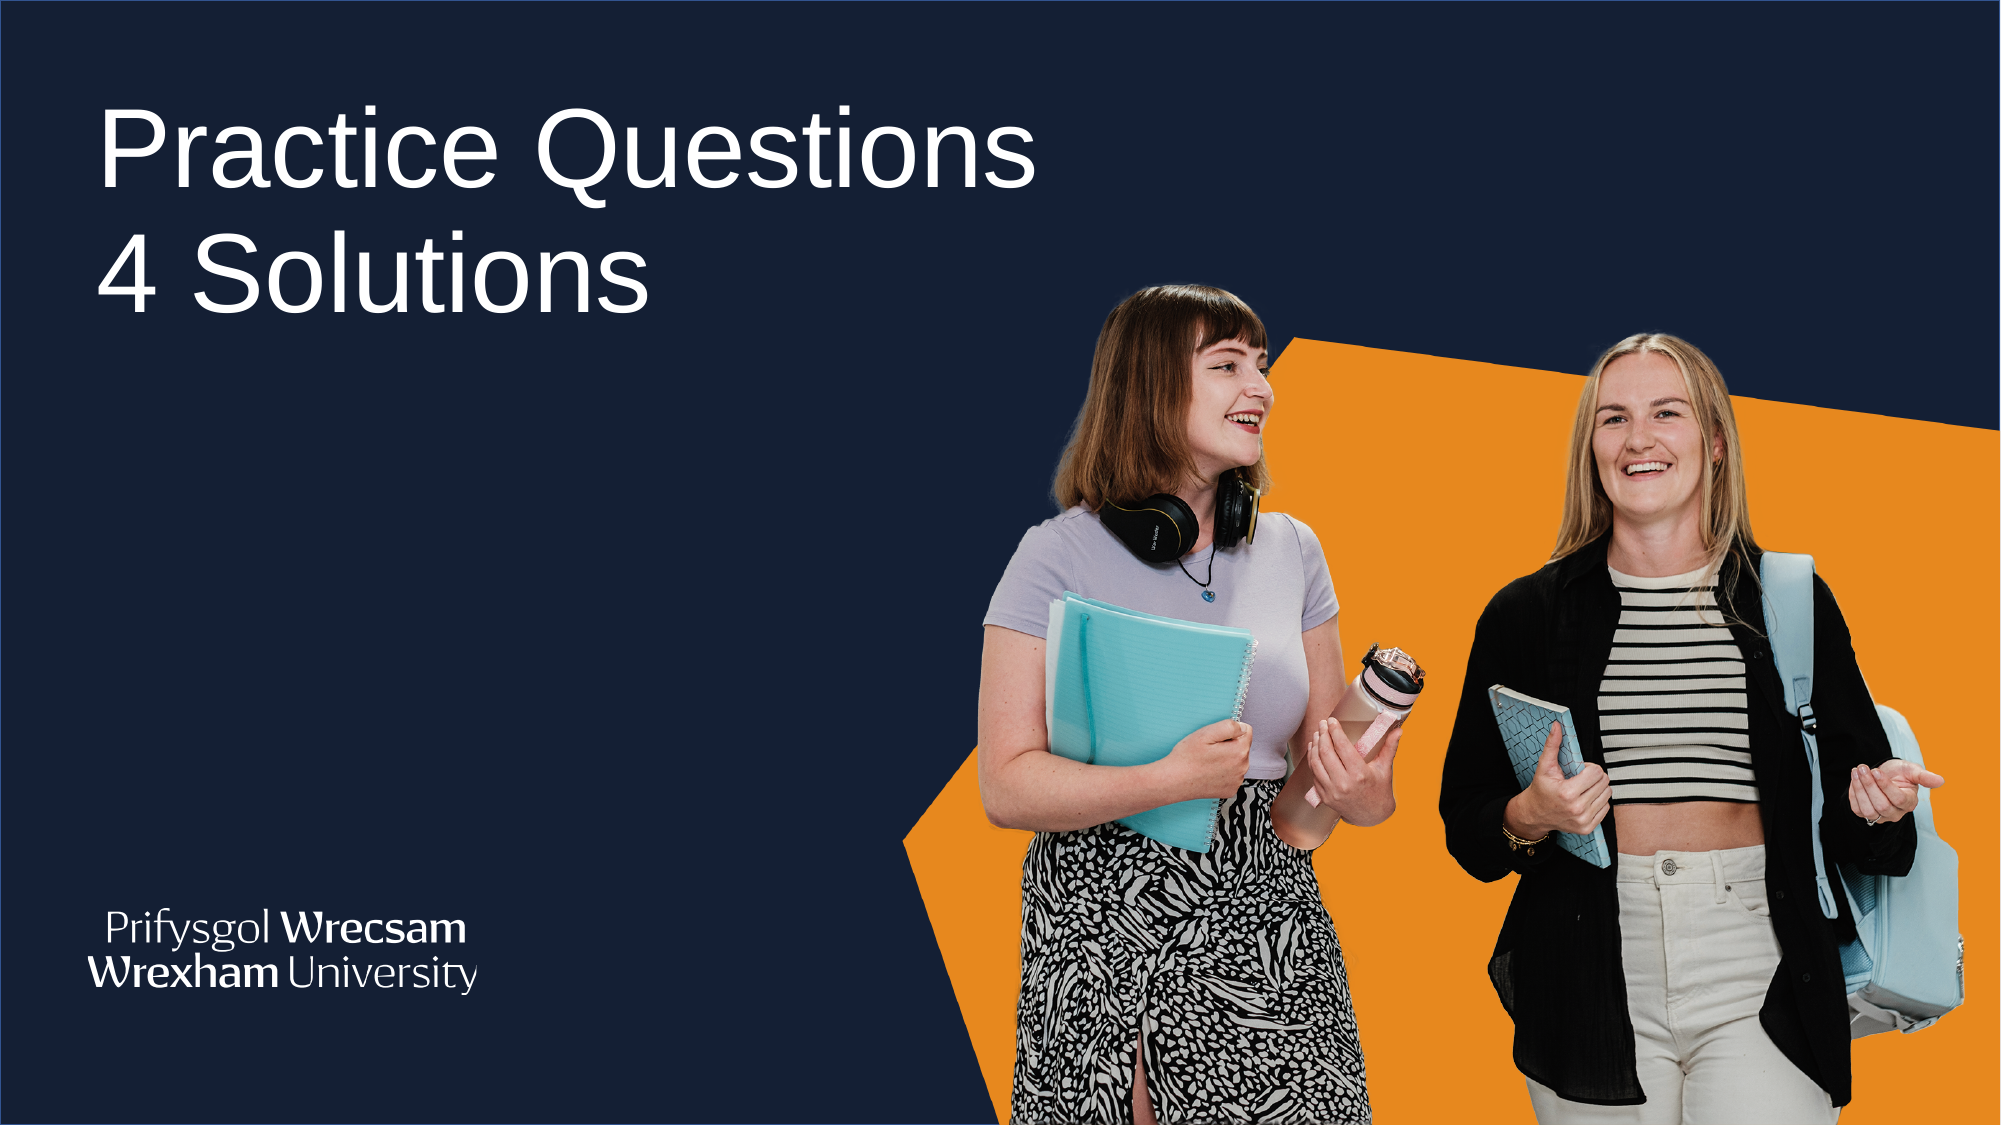

General Slide Option 1
Practice Questions 4 Solutions